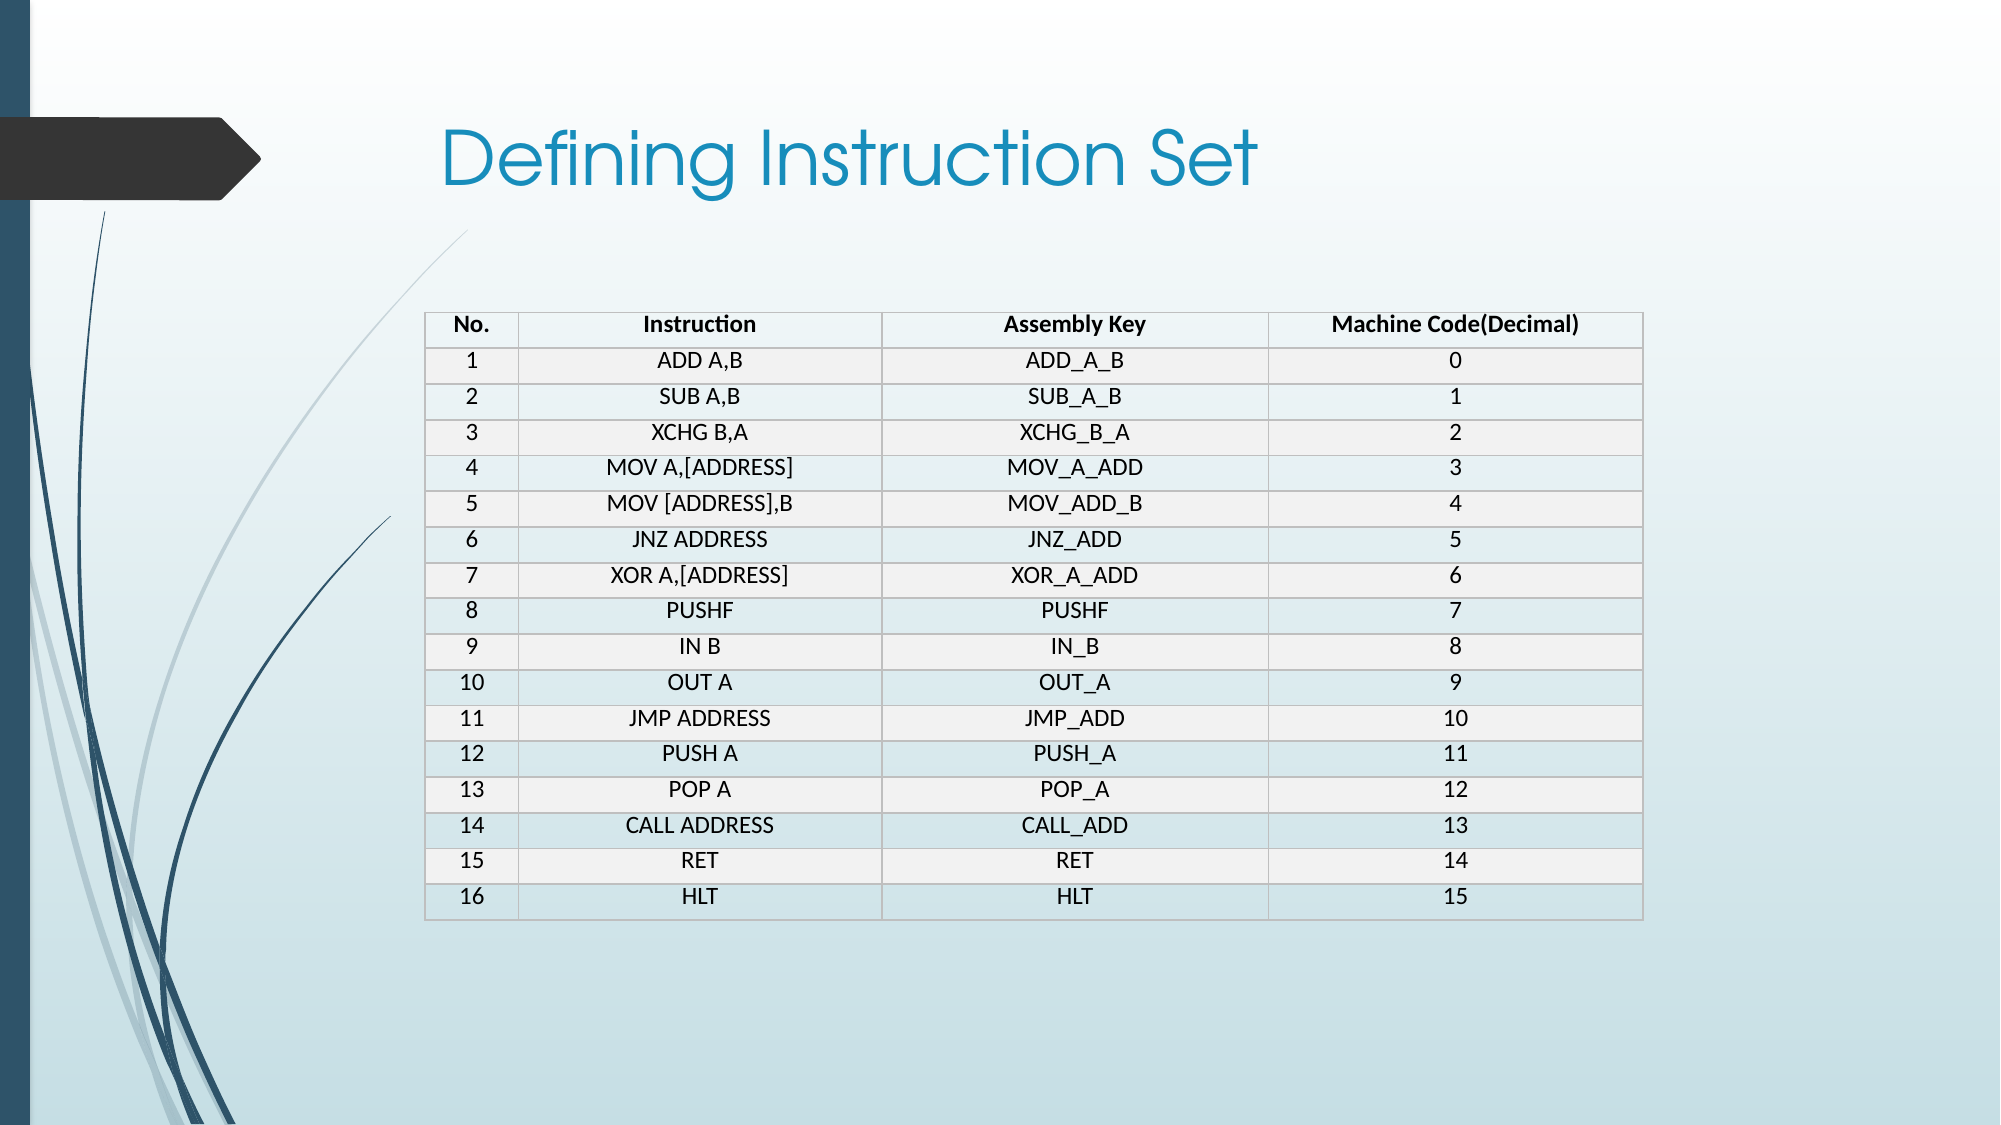

# Defining Instruction Set
| No. | Instruction | Assembly Key | Machine Code(Decimal) |
| --- | --- | --- | --- |
| 1 | ADD A,B | ADD\_A\_B | 0 |
| 2 | SUB A,B | SUB\_A\_B | 1 |
| 3 | XCHG B,A | XCHG\_B\_A | 2 |
| 4 | MOV A,[ADDRESS] | MOV\_A\_ADD | 3 |
| 5 | MOV [ADDRESS],B | MOV\_ADD\_B | 4 |
| 6 | JNZ ADDRESS | JNZ\_ADD | 5 |
| 7 | XOR A,[ADDRESS] | XOR\_A\_ADD | 6 |
| 8 | PUSHF | PUSHF | 7 |
| 9 | IN B | IN\_B | 8 |
| 10 | OUT A | OUT\_A | 9 |
| 11 | JMP ADDRESS | JMP\_ADD | 10 |
| 12 | PUSH A | PUSH\_A | 11 |
| 13 | POP A | POP\_A | 12 |
| 14 | CALL ADDRESS | CALL\_ADD | 13 |
| 15 | RET | RET | 14 |
| 16 | HLT | HLT | 15 |